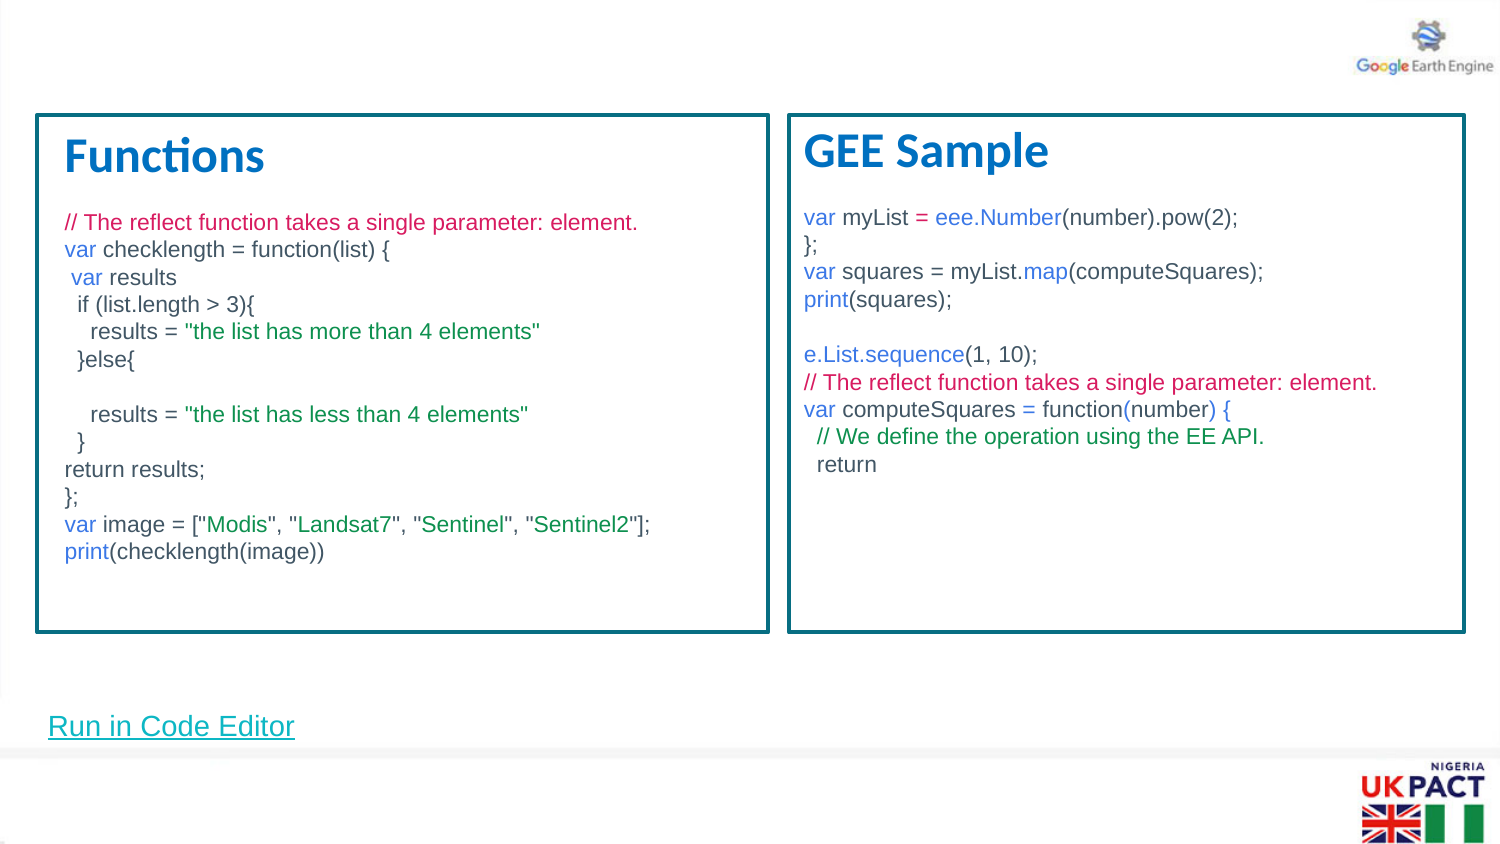

GEE Sample
var myList = eee.Number(number).pow(2);
};
var squares = myList.map(computeSquares);
print(squares);

e.List.sequence(1, 10);
// The reflect function takes a single parameter: element.
var computeSquares = function(number) {
  // We define the operation using the EE API.
  return

Functions
// The reflect function takes a single parameter: element.
var checklength = function(list) {
 var results
  if (list.length > 3){
    results = "the list has more than 4 elements"
  }else{

    results = "the list has less than 4 elements"
  }
return results;
};
var image = ["Modis", "Landsat7", "Sentinel", "Sentinel2"];
print(checklength(image))
Run in Code Editor